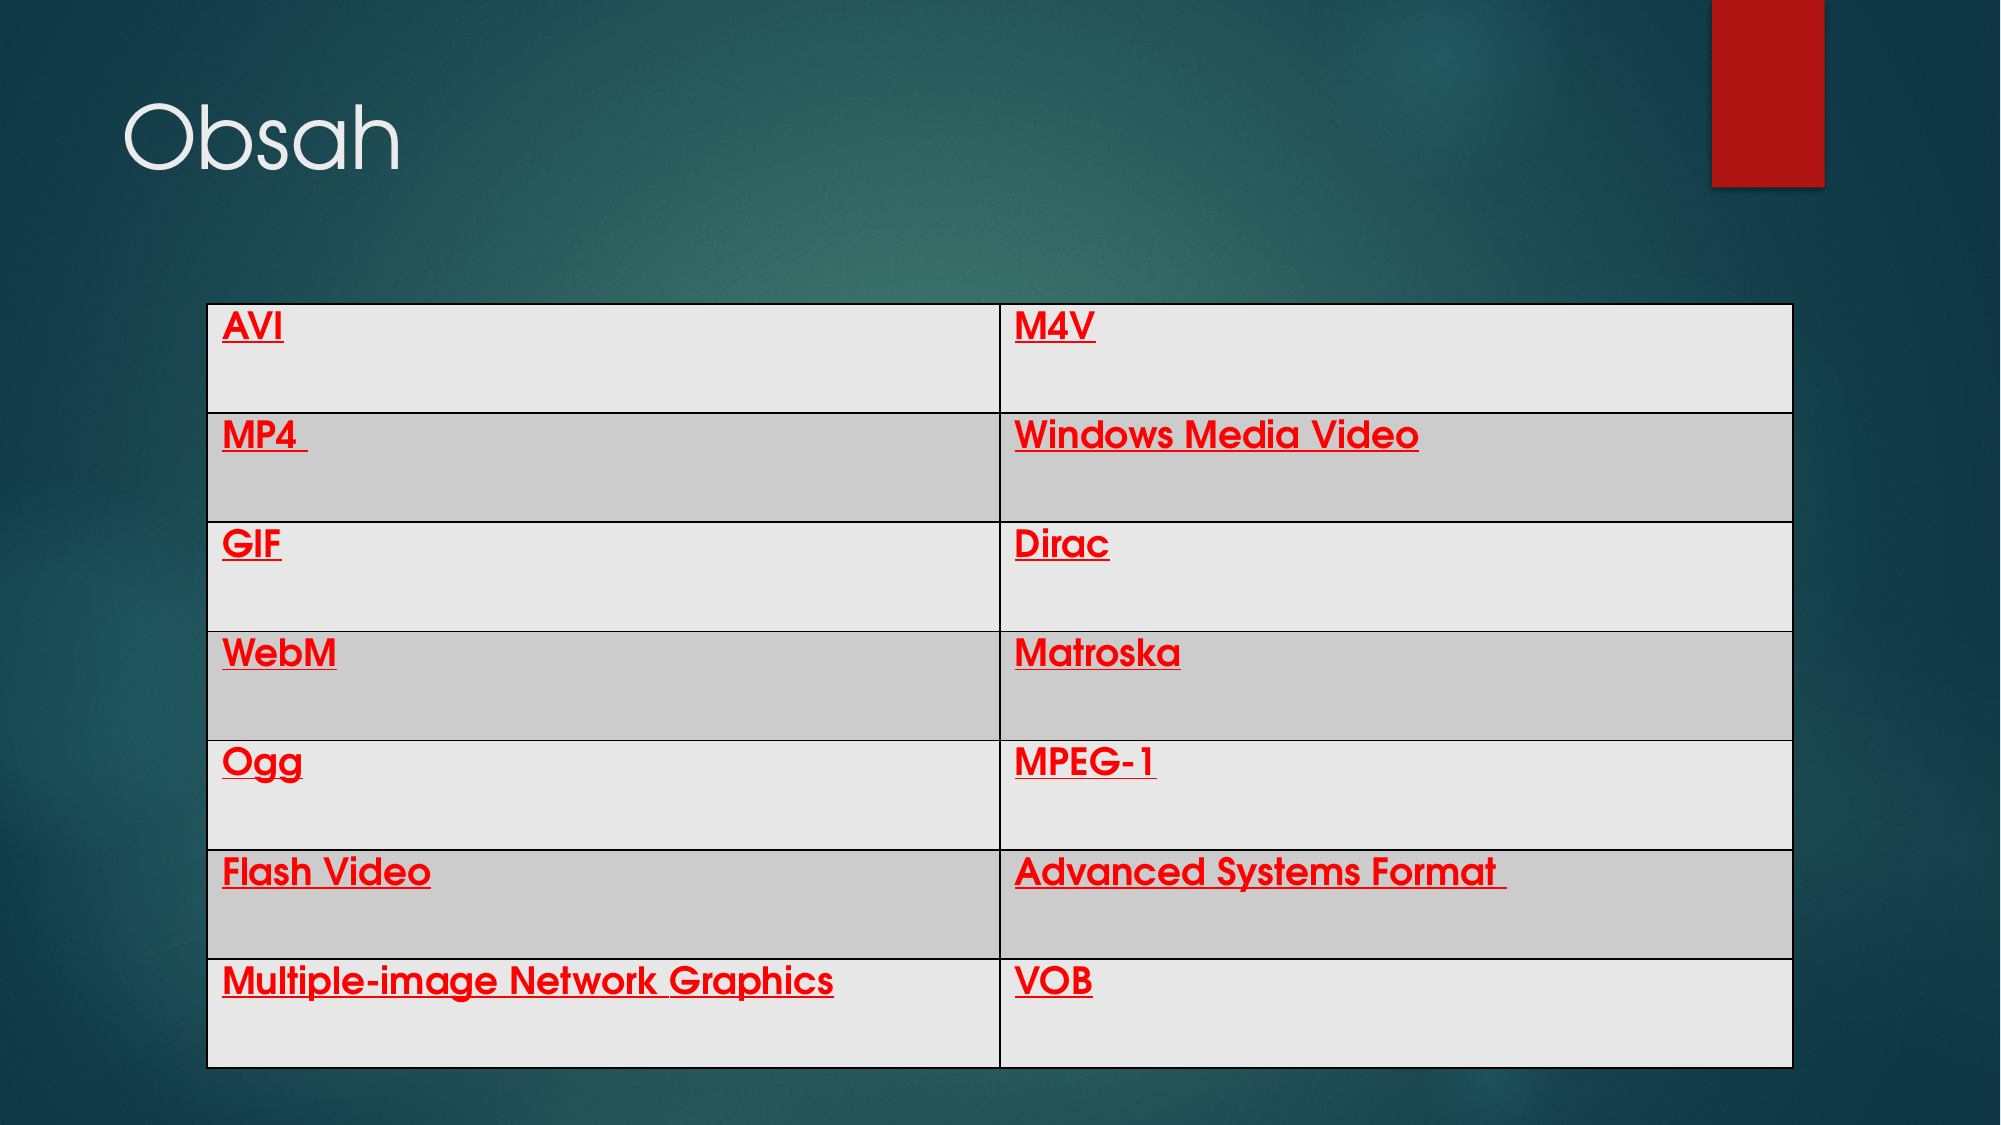

# Obsah
| AVI | M4V |
| --- | --- |
| MP4 | Windows Media Video |
| GIF | Dirac |
| WebM | Matroska |
| Ogg | MPEG-1 |
| Flash Video | Advanced Systems Format |
| Multiple-image Network Graphics | VOB |